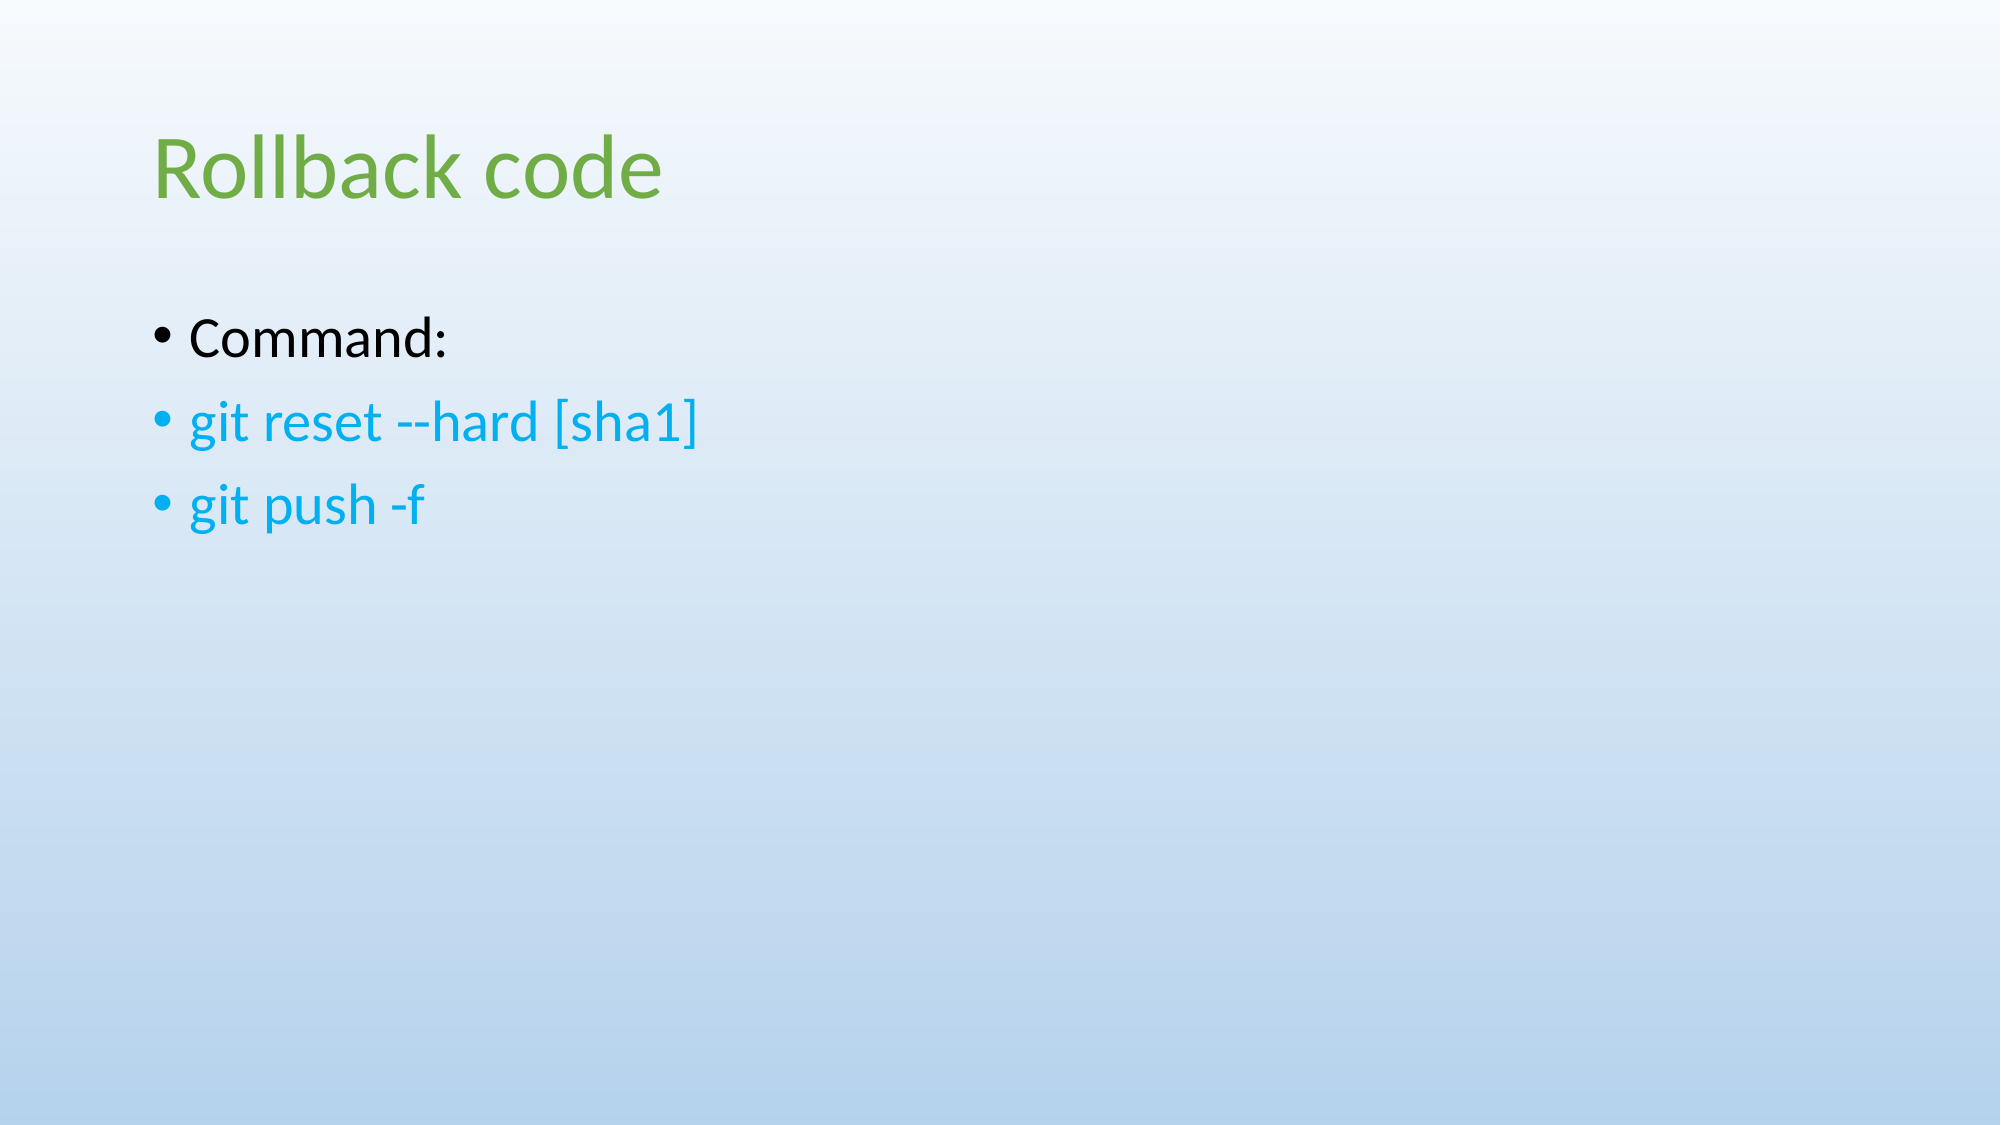

# Rollback code
Command:
git reset --hard [sha1]
git push -f